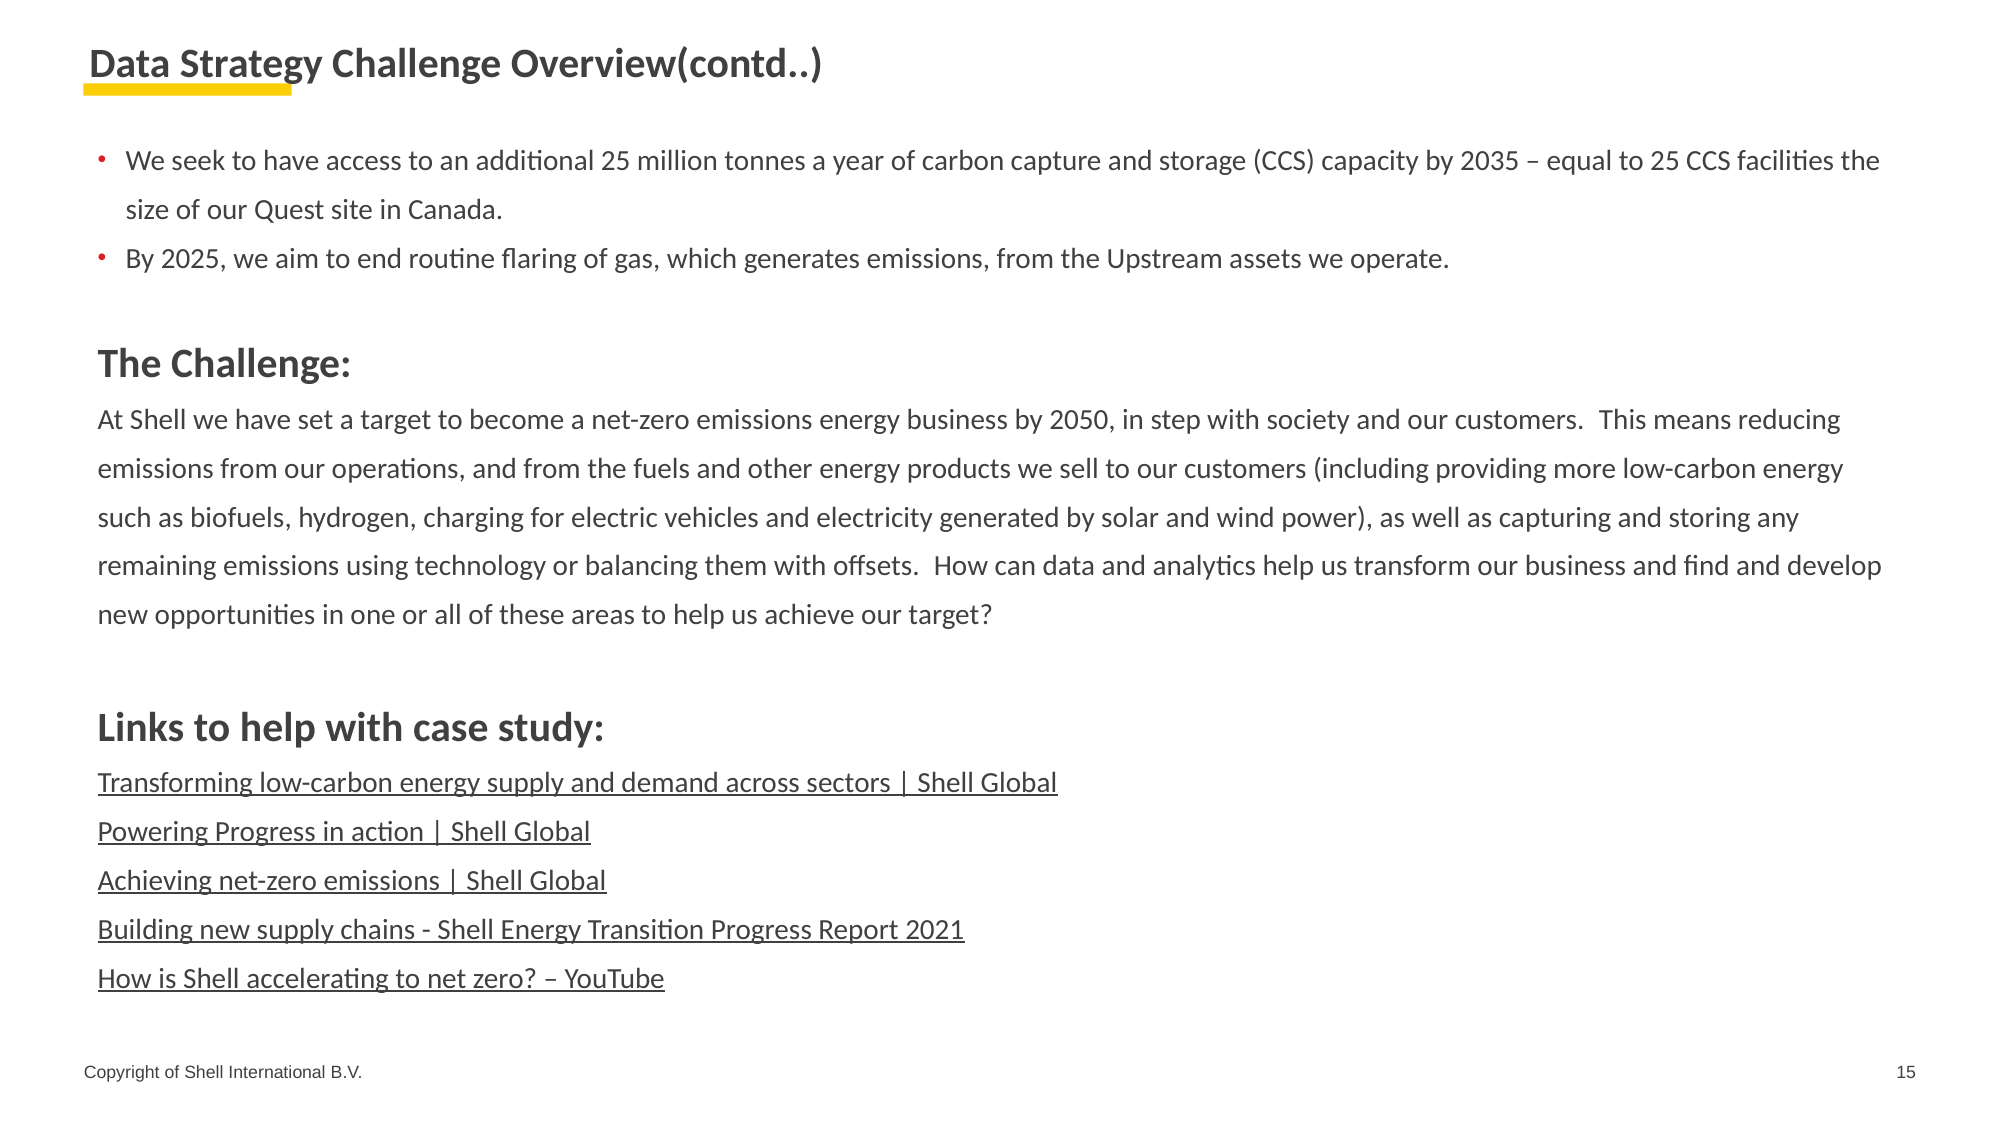

Data Strategy Challenge Overview(contd..)

We seek to have access to an additional 25 million tonnes a year of carbon capture and storage (CCS) capacity by 2035 – equal to 25 CCS facilities the size of our Quest site in Canada.
By 2025, we aim to end routine flaring of gas, which generates emissions, from the Upstream assets we operate.

The Challenge:
At Shell we have set a target to become a net-zero emissions energy business by 2050, in step with society and our customers.  This means reducing emissions from our operations, and from the fuels and other energy products we sell to our customers (including providing more low-carbon energy such as biofuels, hydrogen, charging for electric vehicles and electricity generated by solar and wind power), as well as capturing and storing any remaining emissions using technology or balancing them with offsets.  How can data and analytics help us transform our business and find and develop new opportunities in one or all of these areas to help us achieve our target?

Links to help with case study:
Transforming low-carbon energy supply and demand across sectors | Shell Global
Powering Progress in action | Shell Global
Achieving net-zero emissions | Shell Global
Building new supply chains - Shell Energy Transition Progress Report 2021
How is Shell accelerating to net zero? – YouTube

15